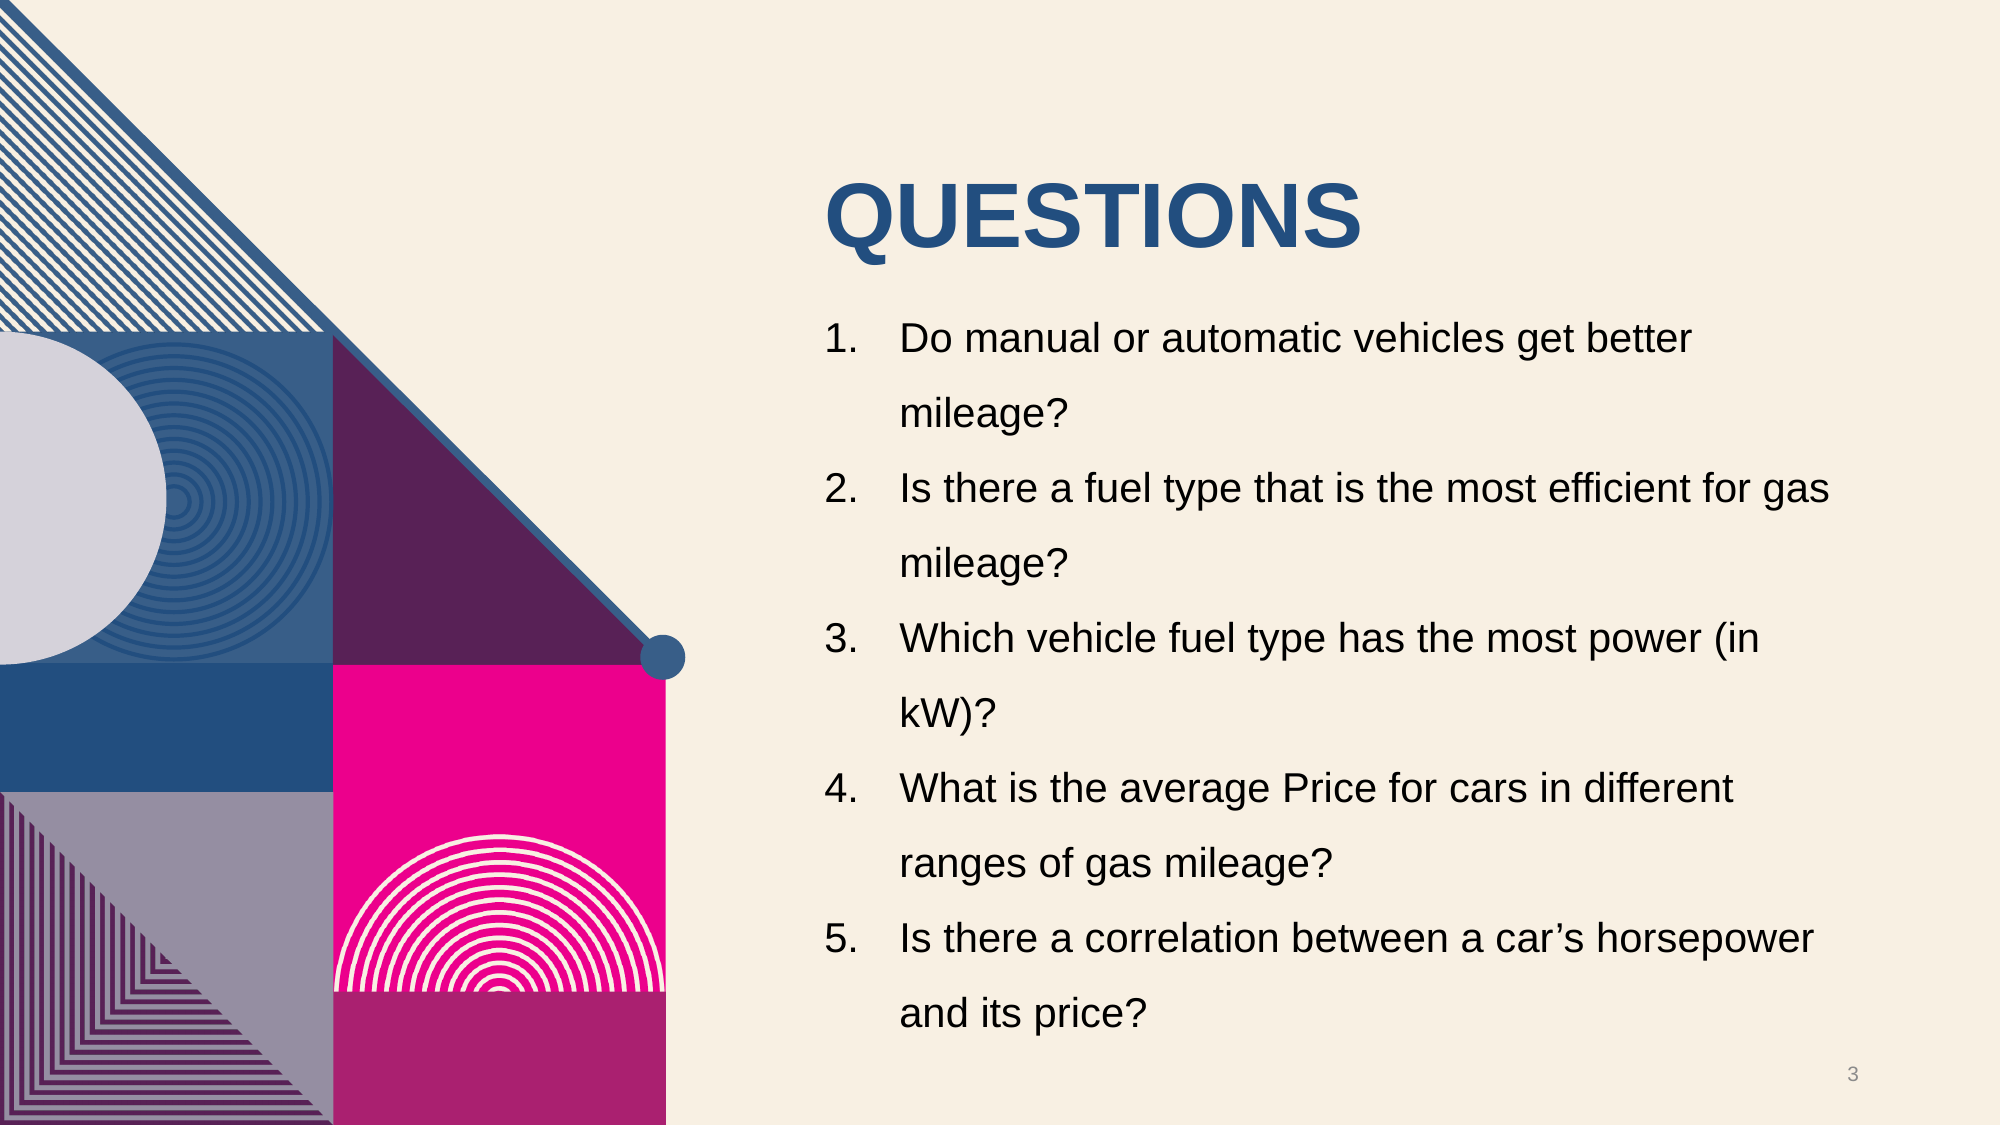

# Questions
Do manual or automatic vehicles get better mileage?
Is there a fuel type that is the most efficient for gas mileage?
Which vehicle fuel type has the most power (in kW)?
What is the average Price for cars in different ranges of gas mileage?
Is there a correlation between a car’s horsepower and its price?

3